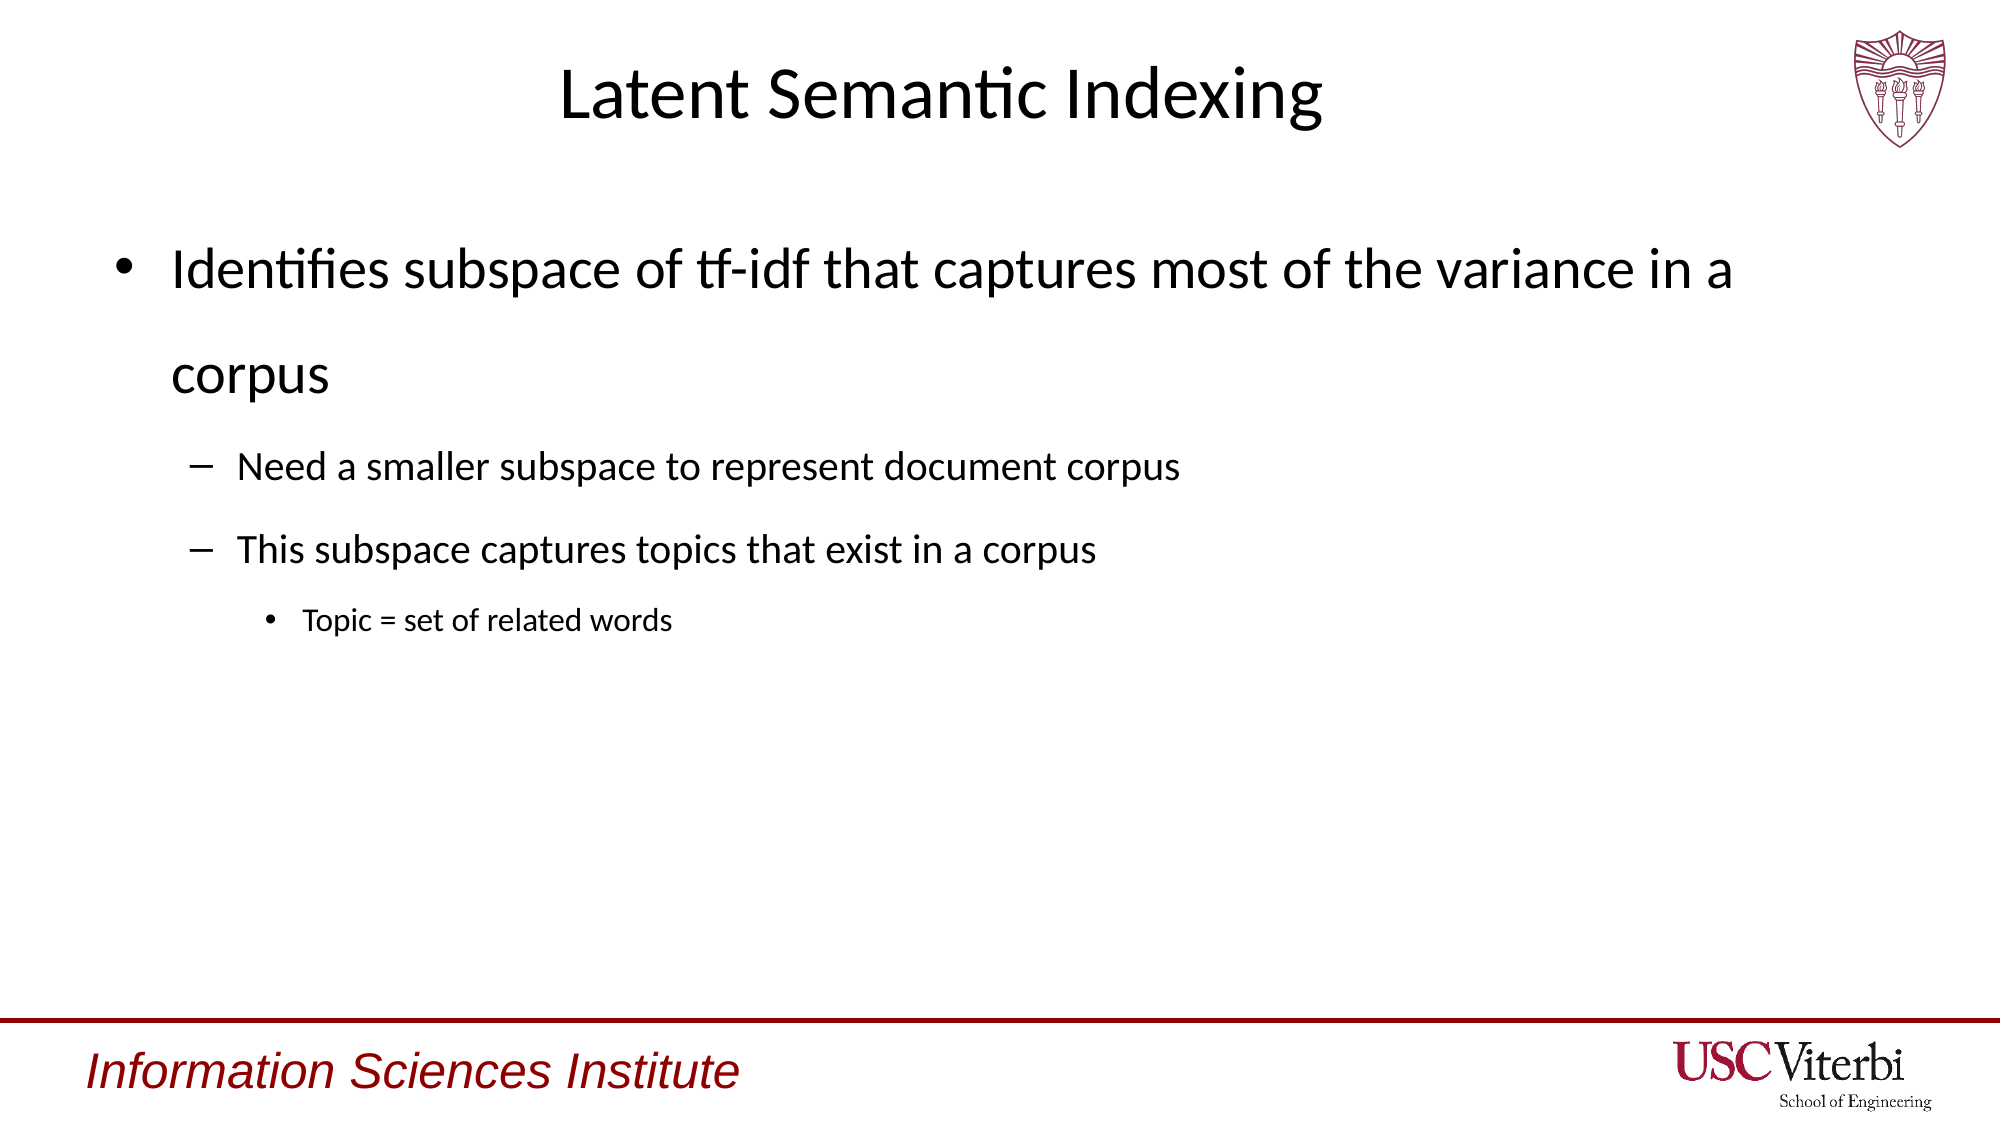

# Latent Semantic Indexing
Identifies subspace of tf-idf that captures most of the variance in a corpus
Need a smaller subspace to represent document corpus
This subspace captures topics that exist in a corpus
Topic = set of related words